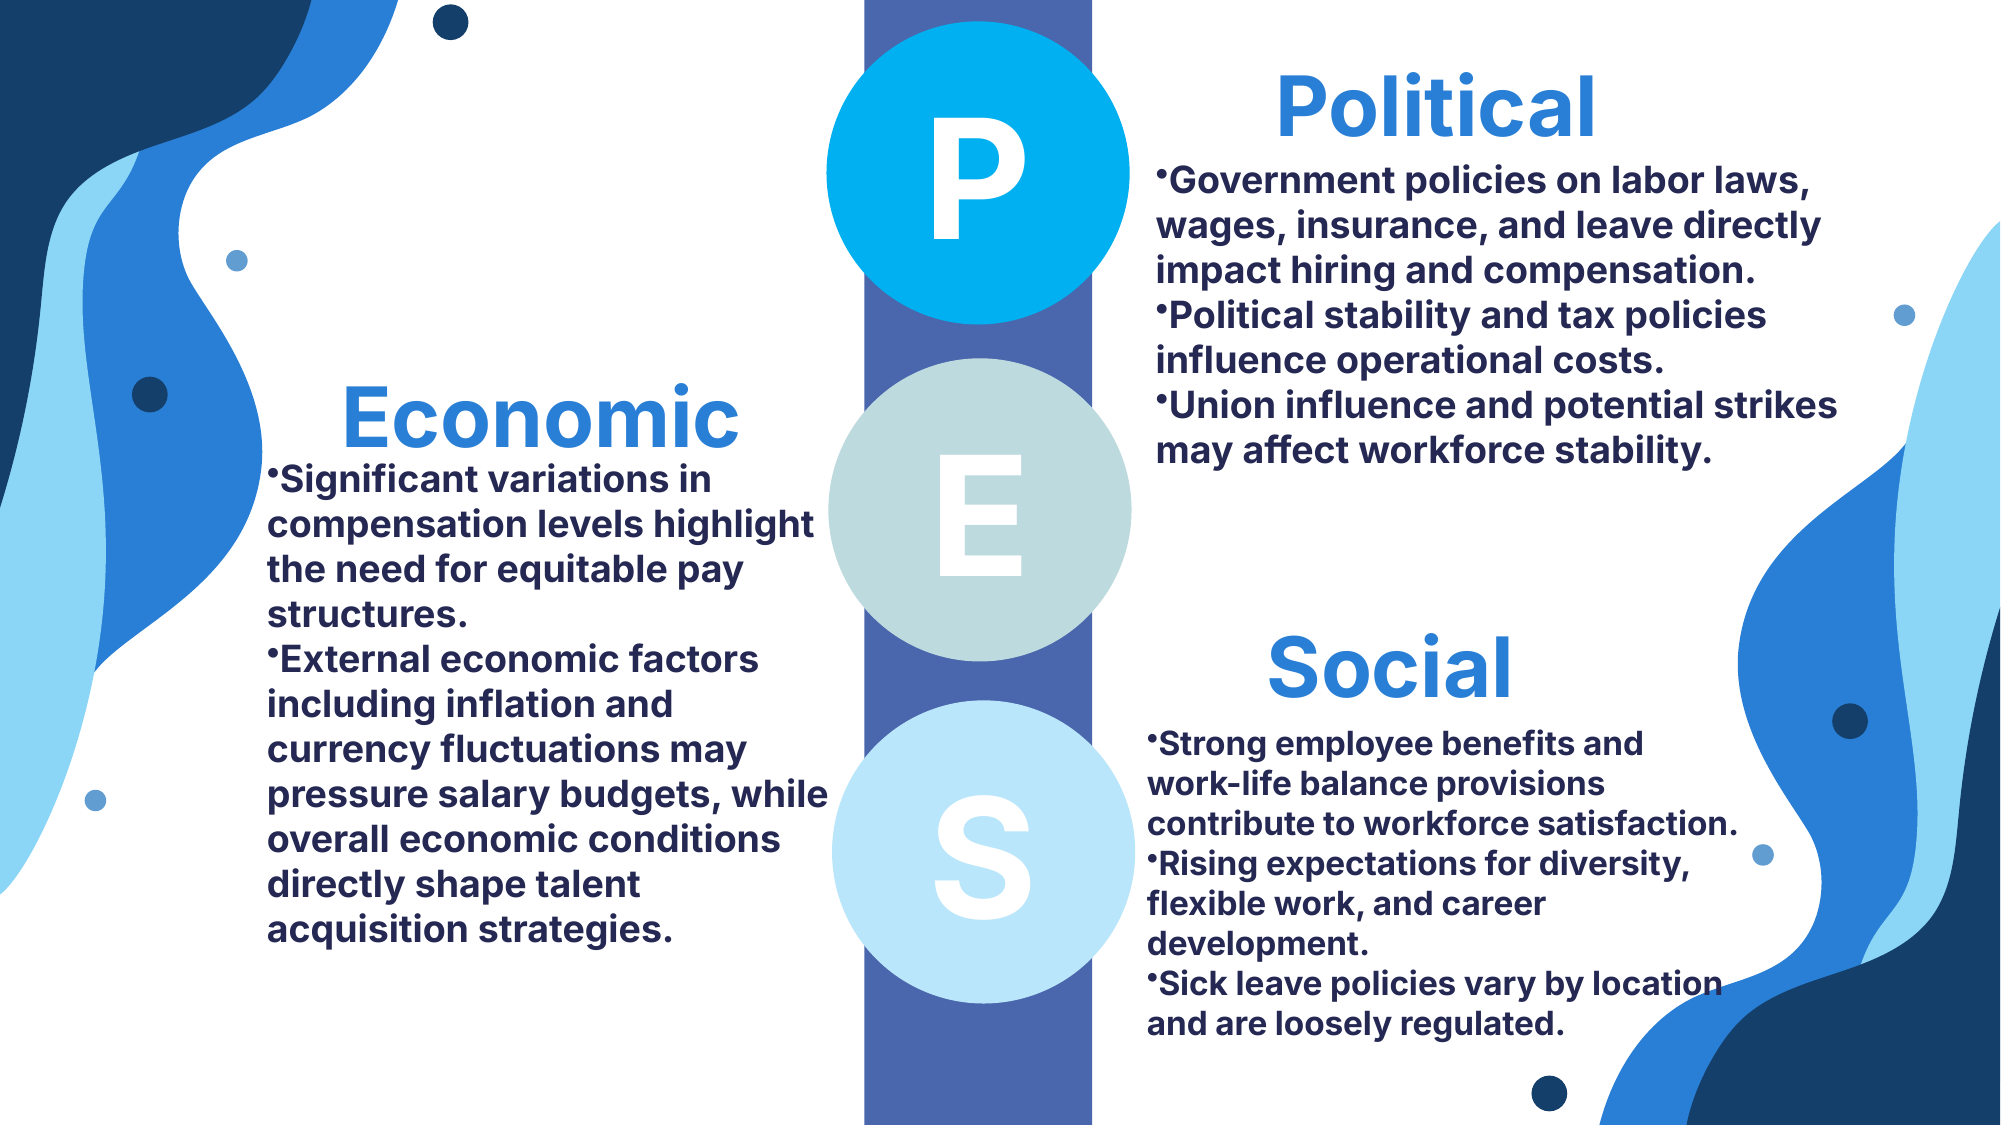

P
Political
Government policies on labor laws, wages, insurance, and leave directly impact hiring and compensation.
Political stability and tax policies influence operational costs.
Union influence and potential strikes may affect workforce stability.
Economic
E

Significant variations in compensation levels highlight the need for equitable pay structures.
External economic factors including inflation and currency fluctuations may pressure salary budgets, while overall economic conditions directly shape talent acquisition strategies.
Social
S
Strong employee benefits and work-life balance provisions contribute to workforce satisfaction.
Rising expectations for diversity, flexible work, and career development.
Sick leave policies vary by location and are loosely regulated.